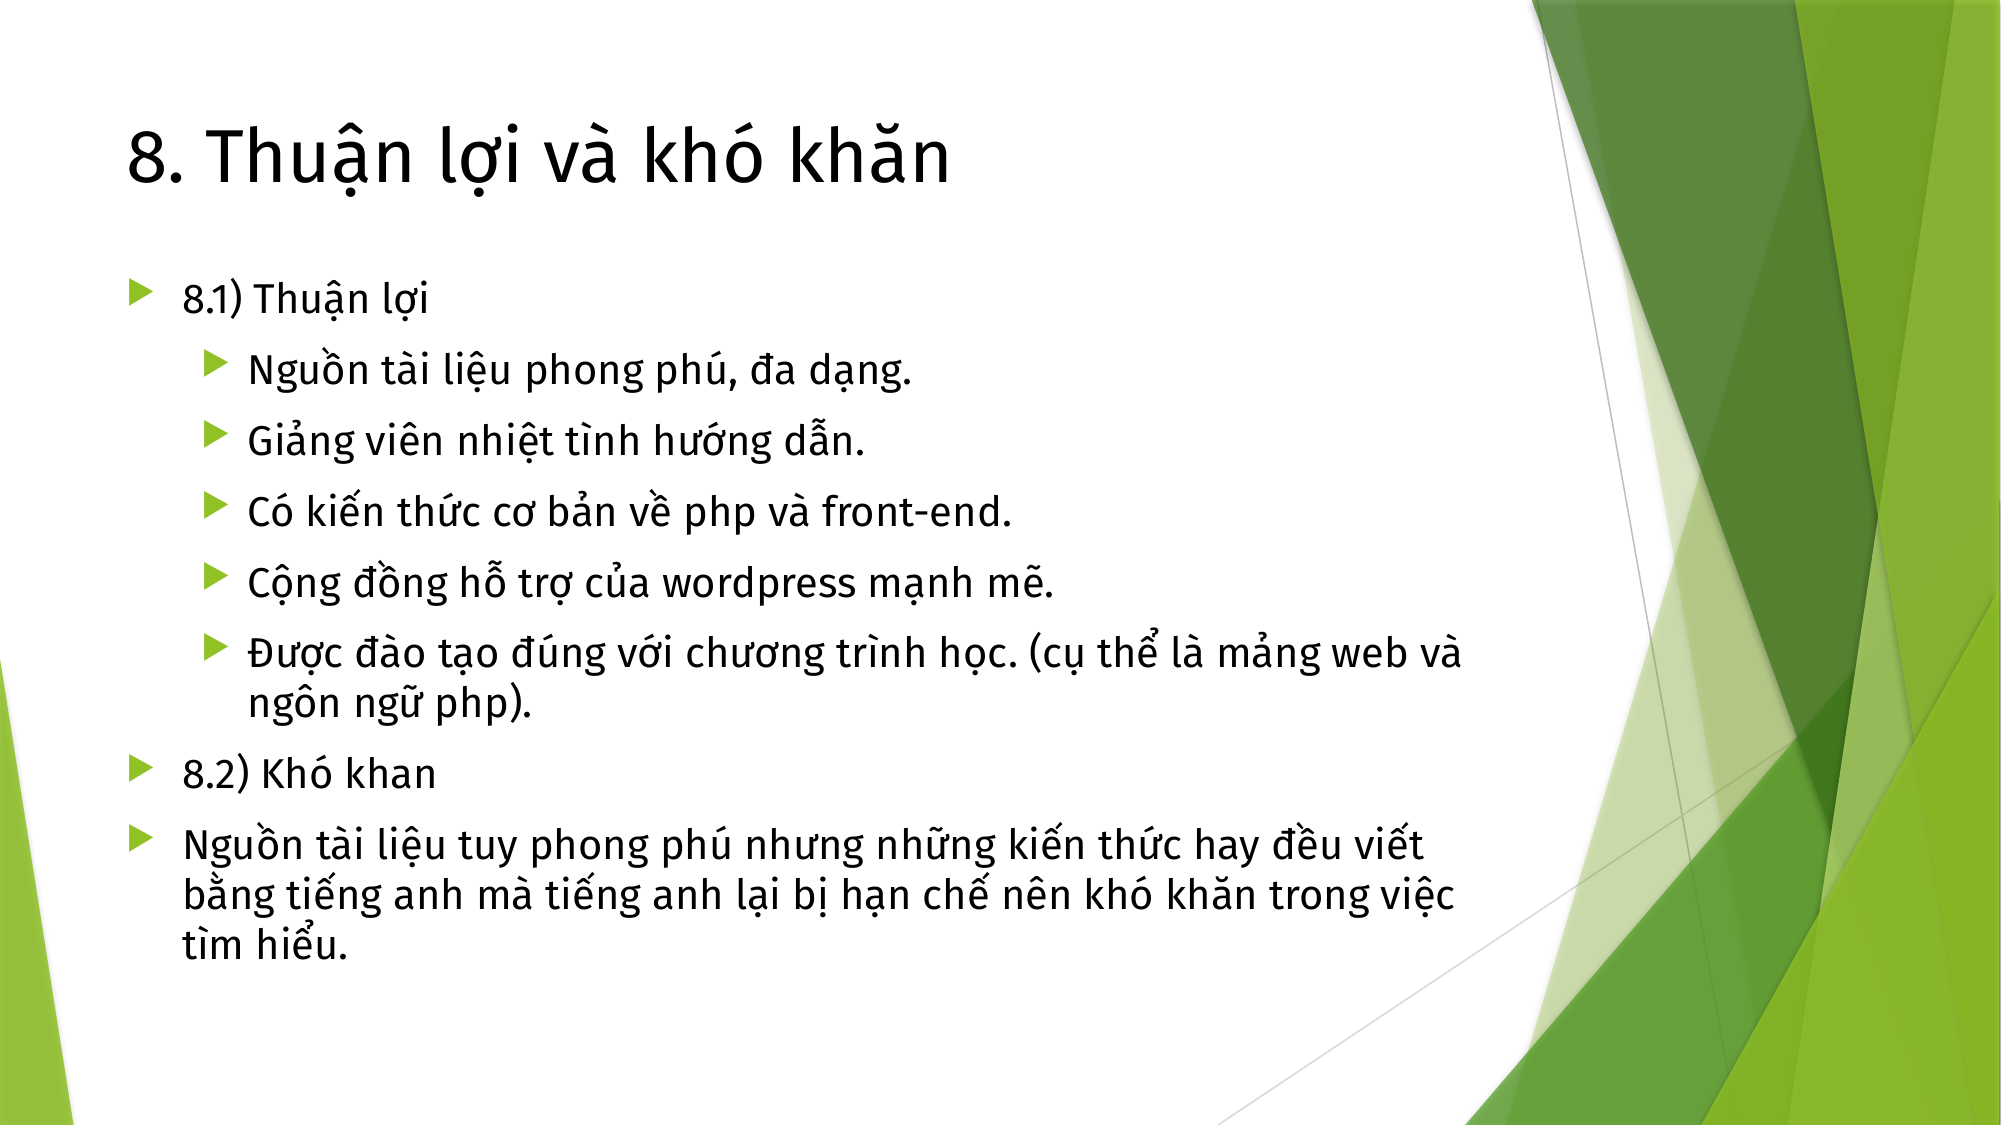

# 8. Thuận lợi và khó khăn
8.1) Thuận lợi
Nguồn tài liệu phong phú, đa dạng.
Giảng viên nhiệt tình hướng dẫn.
Có kiến thức cơ bản về php và front-end.
Cộng đồng hỗ trợ của wordpress mạnh mẽ.
Được đào tạo đúng với chương trình học. (cụ thể là mảng web và ngôn ngữ php).
8.2) Khó khan
Nguồn tài liệu tuy phong phú nhưng những kiến thức hay đều viết bằng tiếng anh mà tiếng anh lại bị hạn chế nên khó khăn trong việc tìm hiểu.